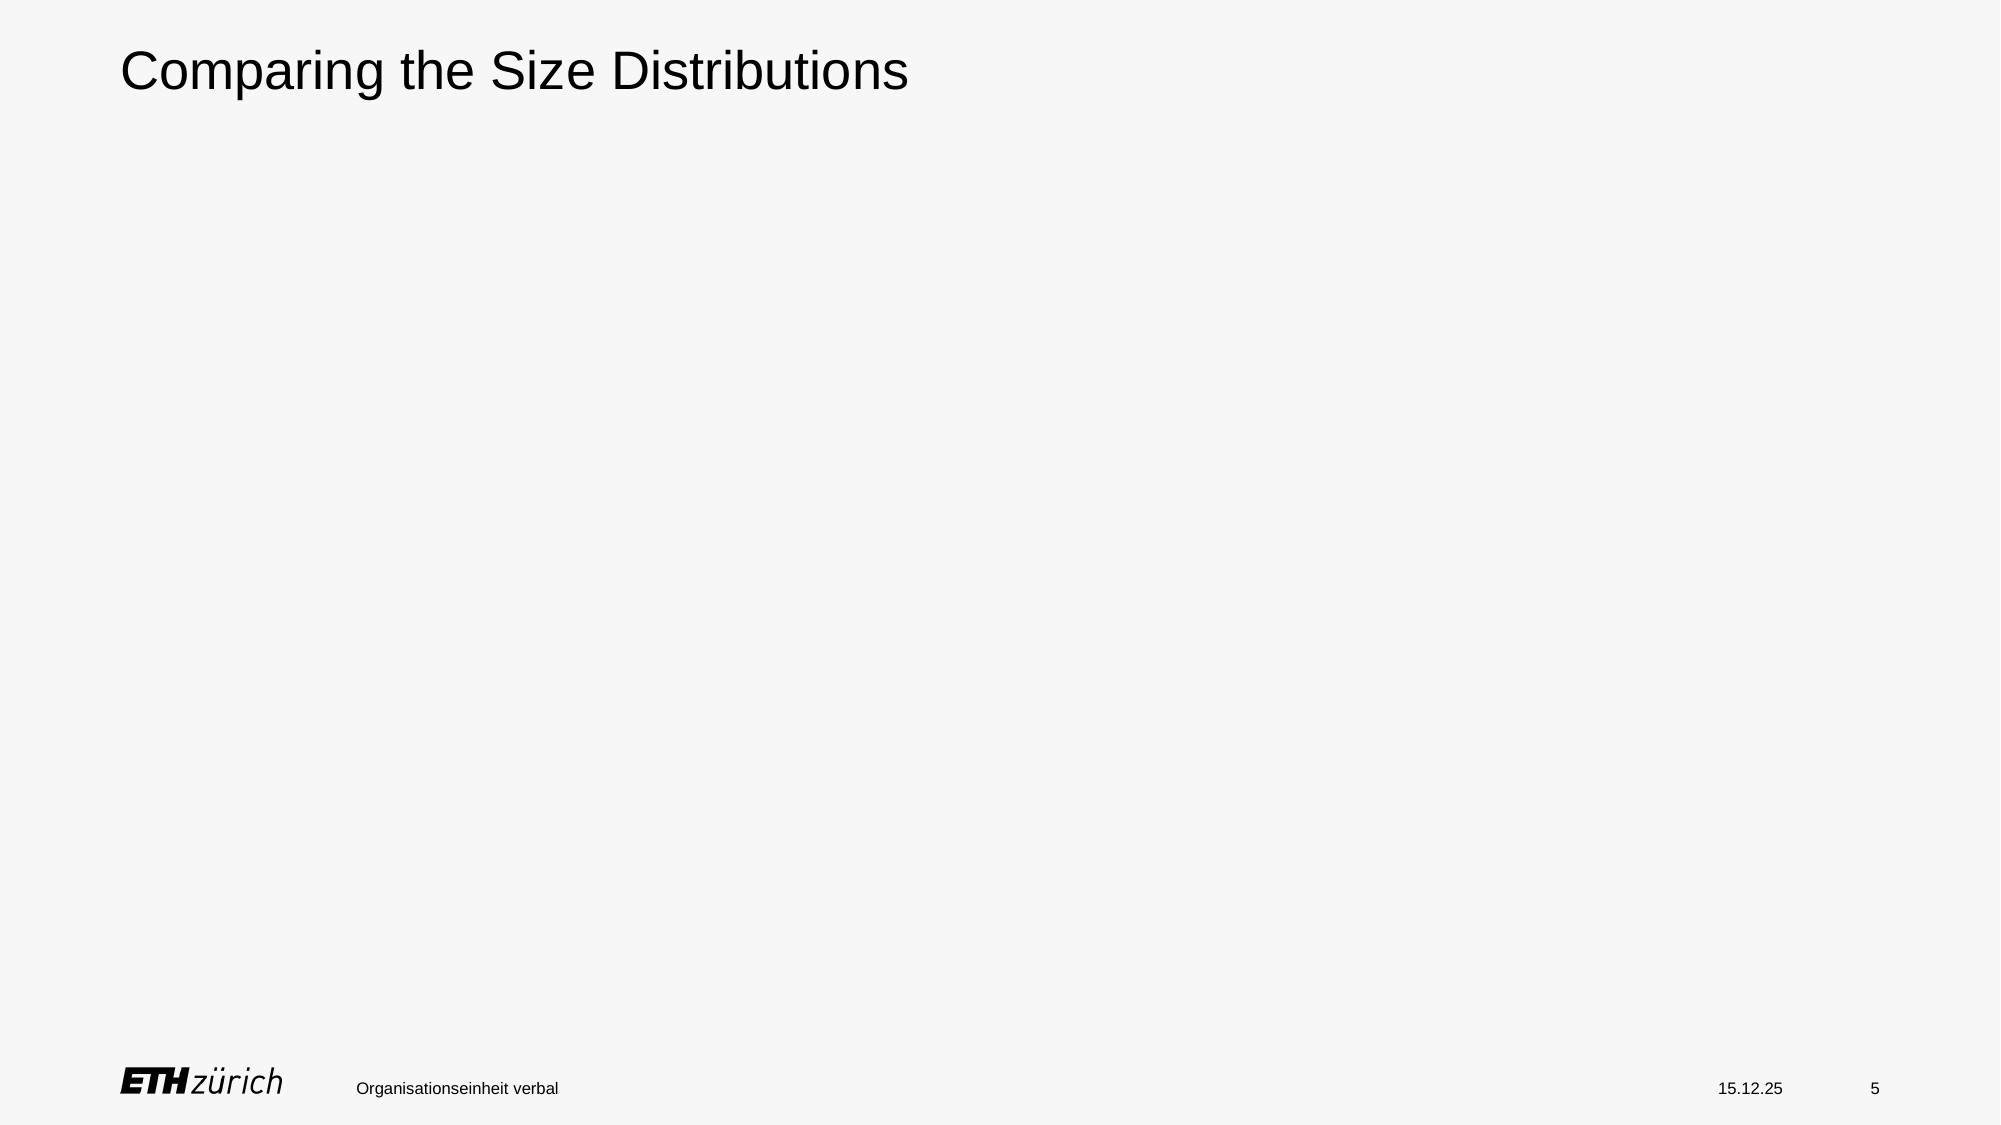

# Comparing the Size Distributions
Organisationseinheit verbal
15.12.25
5